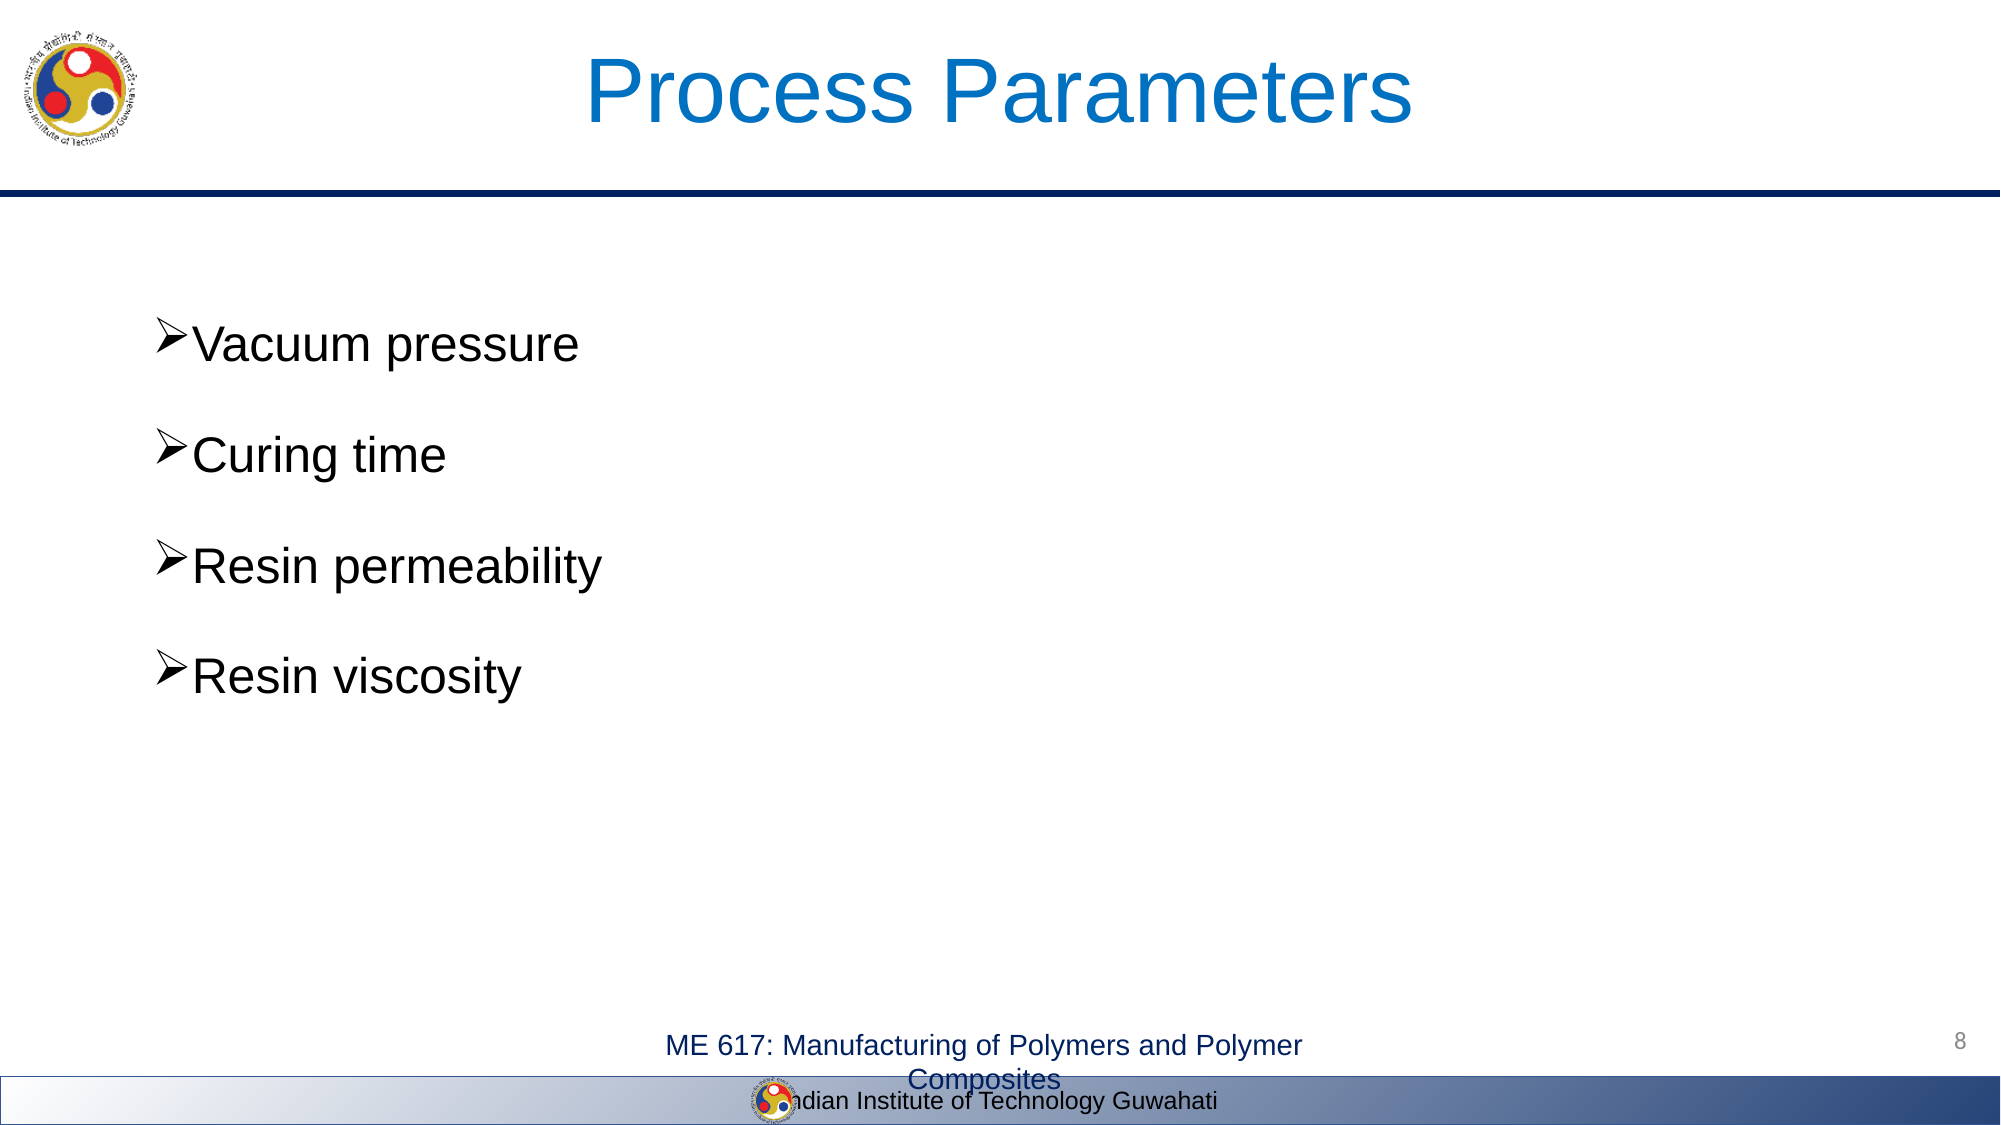

# Process Parameters
Vacuum pressure
Curing time
Resin permeability
Resin viscosity
8